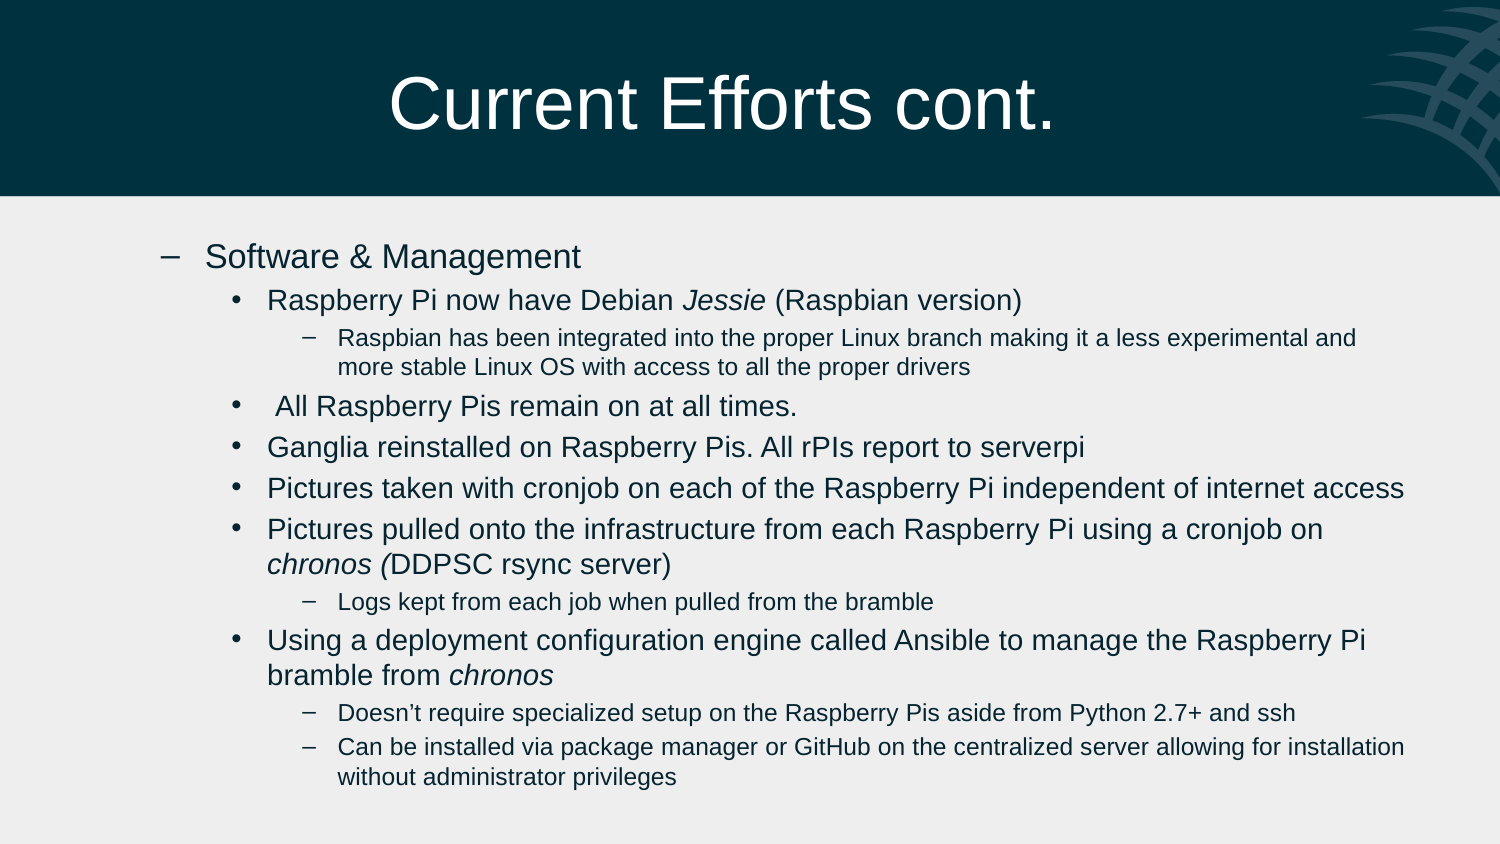

# Current Efforts cont.
Software & Management
Raspberry Pi now have Debian Jessie (Raspbian version)
Raspbian has been integrated into the proper Linux branch making it a less experimental and more stable Linux OS with access to all the proper drivers
 All Raspberry Pis remain on at all times.
Ganglia reinstalled on Raspberry Pis. All rPIs report to serverpi
Pictures taken with cronjob on each of the Raspberry Pi independent of internet access
Pictures pulled onto the infrastructure from each Raspberry Pi using a cronjob on chronos (DDPSC rsync server)
Logs kept from each job when pulled from the bramble
Using a deployment configuration engine called Ansible to manage the Raspberry Pi bramble from chronos
Doesn’t require specialized setup on the Raspberry Pis aside from Python 2.7+ and ssh
Can be installed via package manager or GitHub on the centralized server allowing for installation without administrator privileges